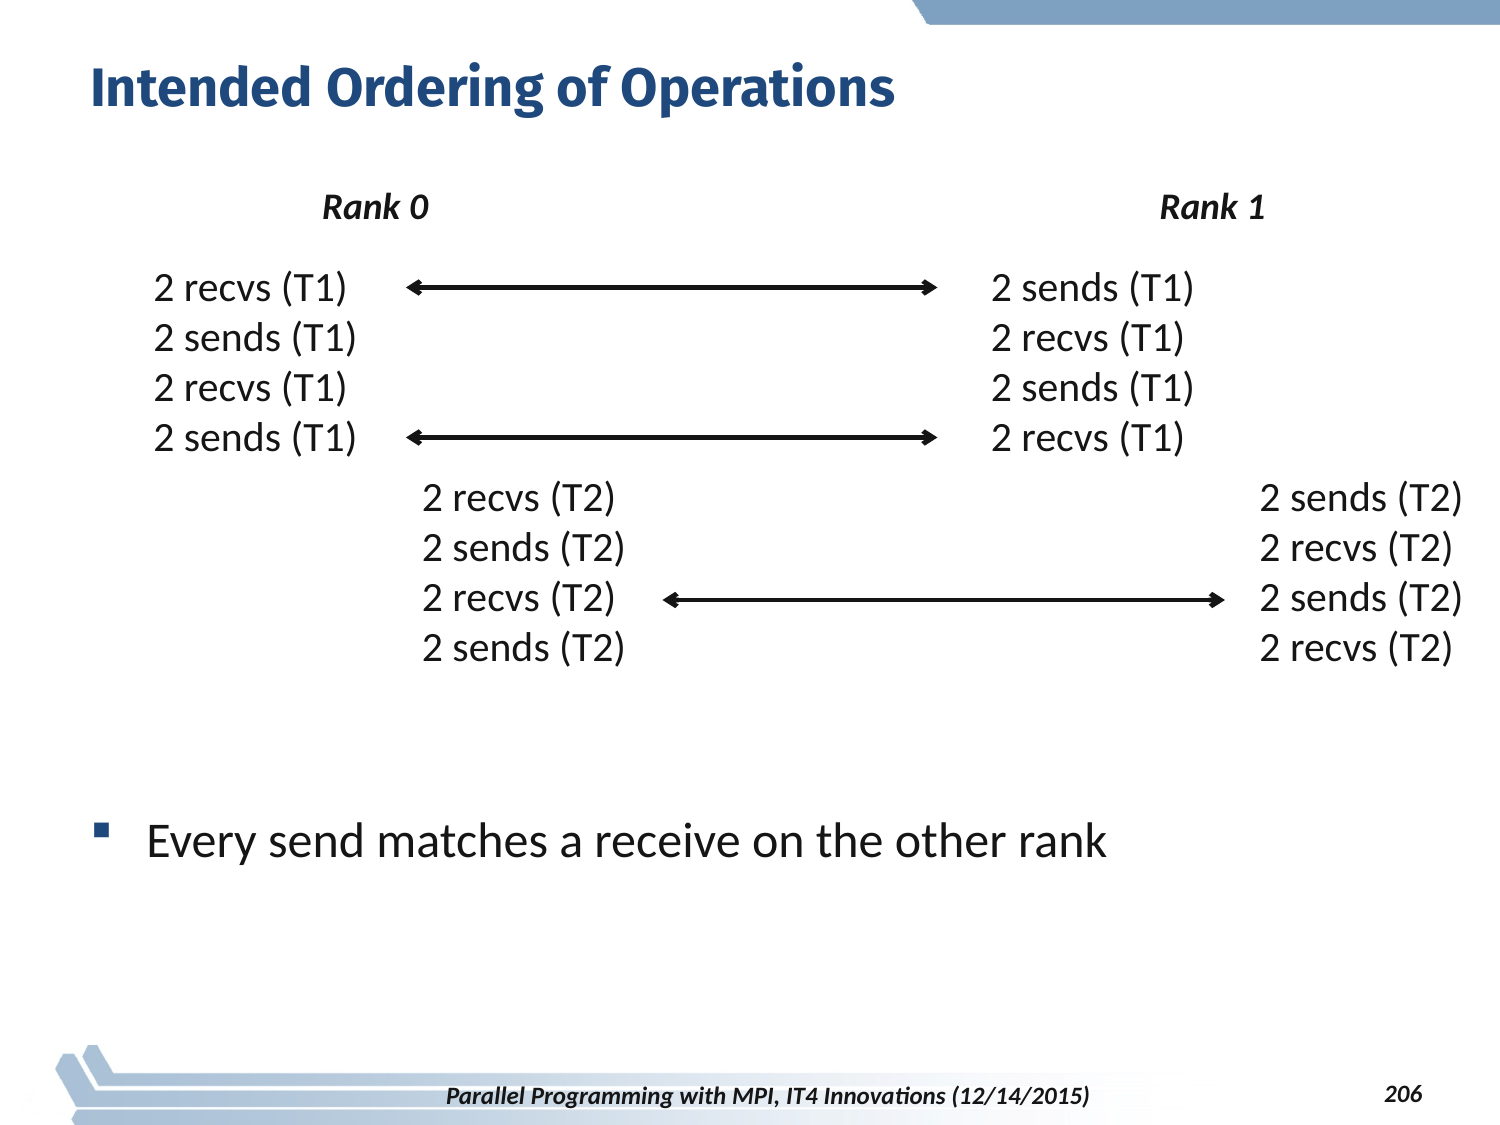

# Intended Ordering of Operations
Rank 0
Rank 1
2 recvs (T1)
2 sends (T1)
2 recvs (T1)
2 sends (T1)
2 sends (T1)
2 recvs (T1)
2 sends (T1)
2 recvs (T1)
2 recvs (T2)
2 sends (T2)
2 recvs (T2)
2 sends (T2)
2 sends (T2)
2 recvs (T2)
2 sends (T2)
2 recvs (T2)
Every send matches a receive on the other rank
206
Parallel Programming with MPI, IT4 Innovations (12/14/2015)